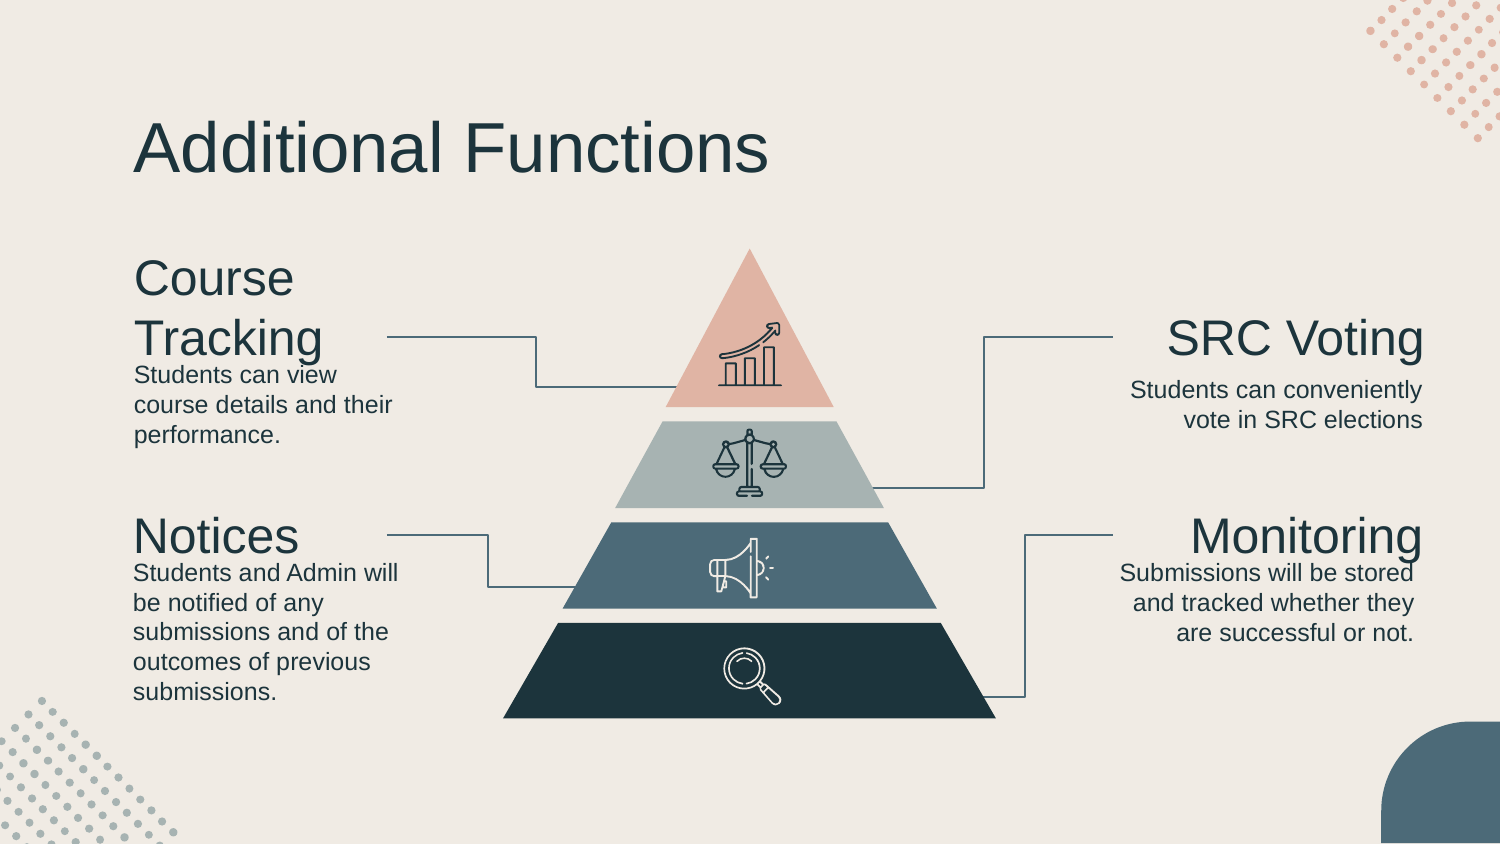

# Additional Functions

Course Tracking
SRC Voting

Students can view course details and their performance.
Students can conveniently vote in SRC elections

Notices
Monitoring

Submissions will be stored and tracked whether they are successful or not.
Students and Admin will be notified of any submissions and of the outcomes of previous submissions.